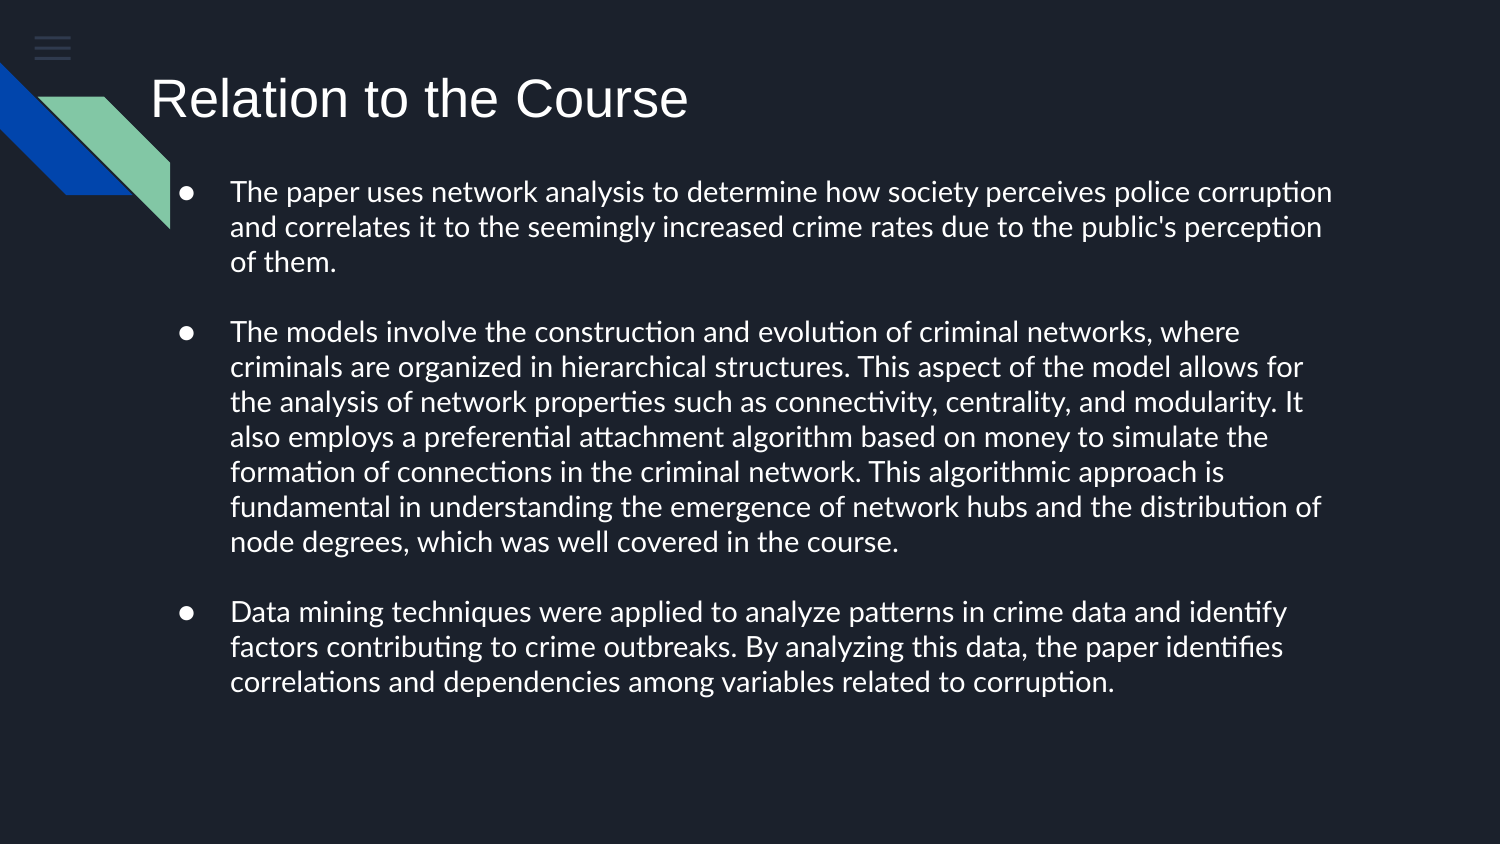

Relation to the Course
The paper uses network analysis to determine how society perceives police corruption and correlates it to the seemingly increased crime rates due to the public's perception of them.

The models involve the construction and evolution of criminal networks, where criminals are organized in hierarchical structures. This aspect of the model allows for the analysis of network properties such as connectivity, centrality, and modularity. It also employs a preferential attachment algorithm based on money to simulate the formation of connections in the criminal network. This algorithmic approach is fundamental in understanding the emergence of network hubs and the distribution of node degrees, which was well covered in the course.

Data mining techniques were applied to analyze patterns in crime data and identify factors contributing to crime outbreaks. By analyzing this data, the paper identifies correlations and dependencies among variables related to corruption.